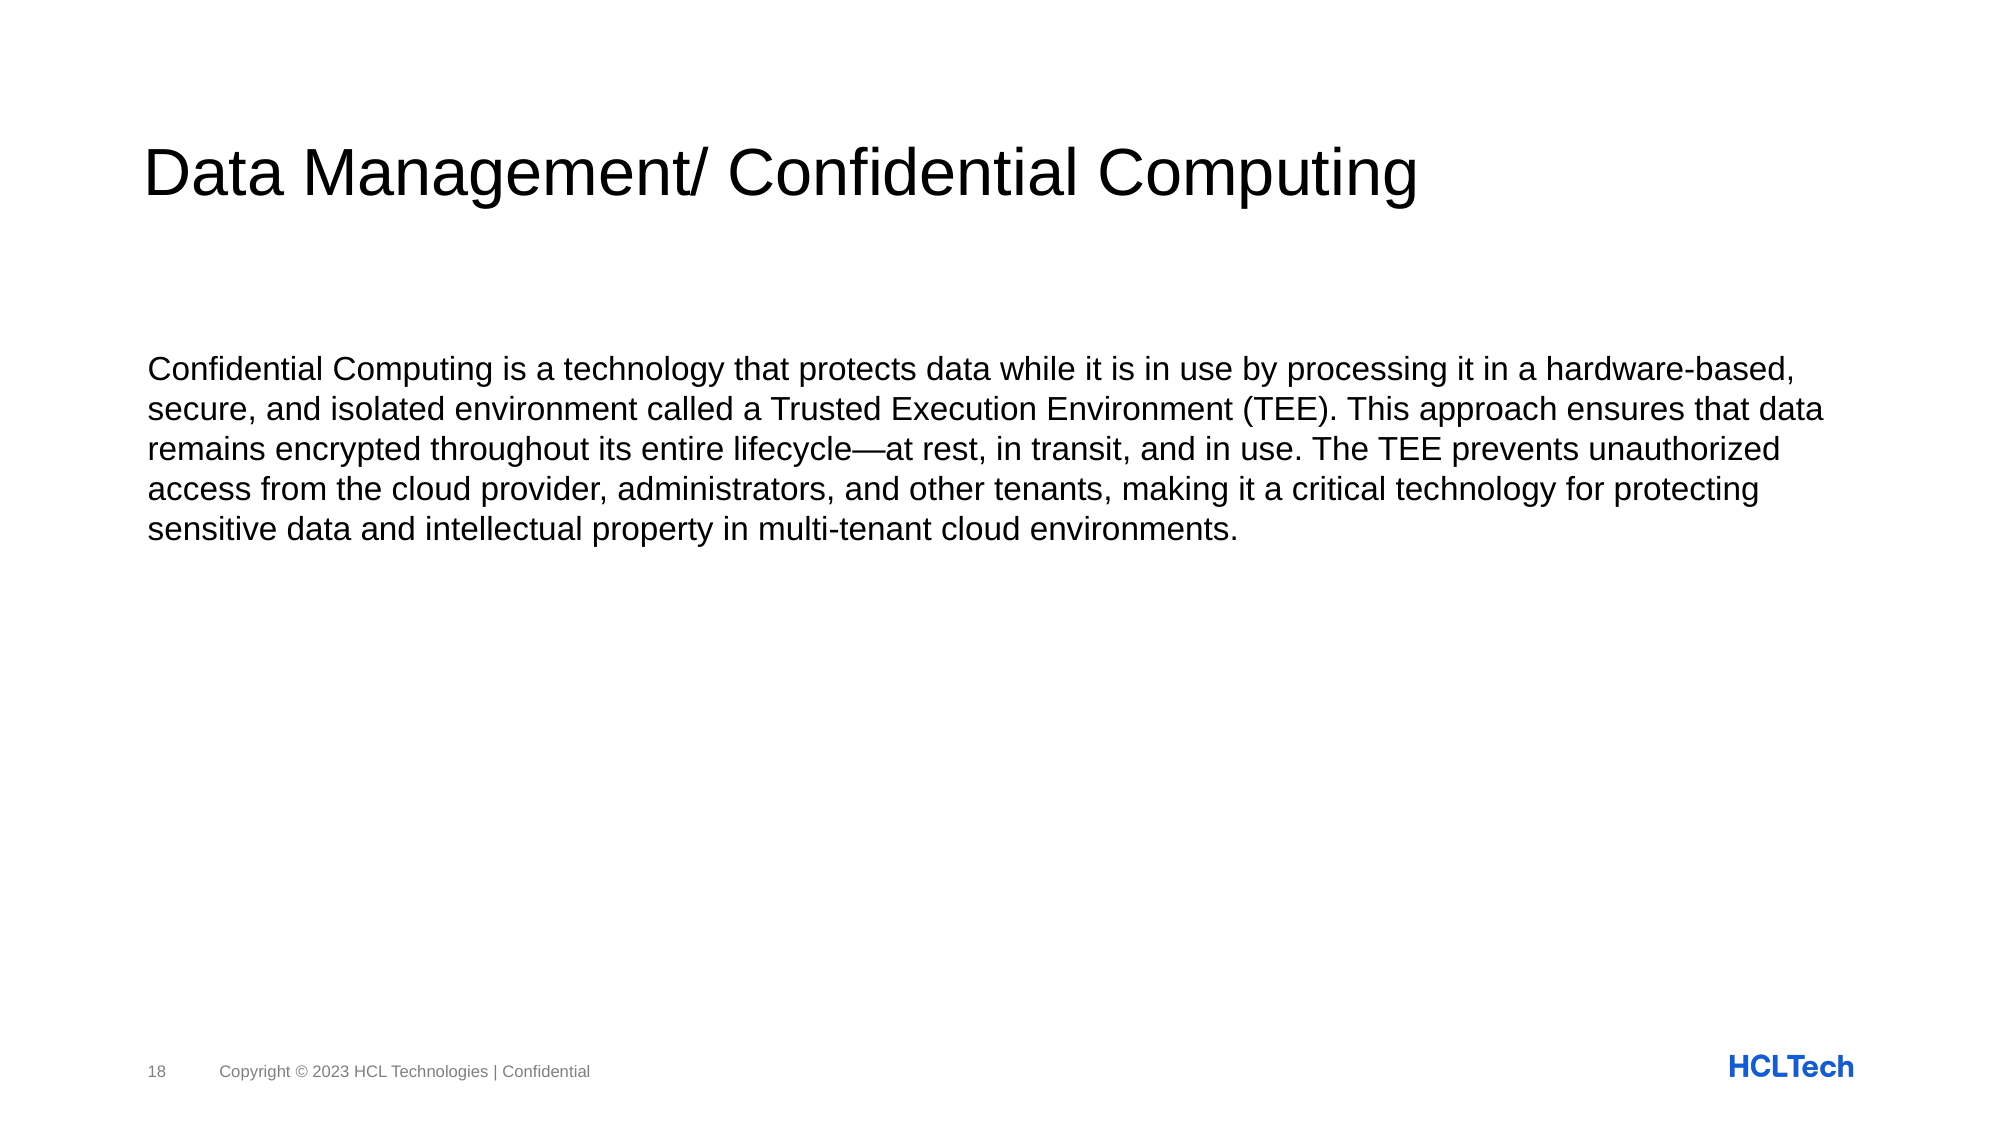

# Data Management/ Confidential Computing
Confidential Computing is a technology that protects data while it is in use by processing it in a hardware-based, secure, and isolated environment called a Trusted Execution Environment (TEE). This approach ensures that data remains encrypted throughout its entire lifecycle—at rest, in transit, and in use. The TEE prevents unauthorized access from the cloud provider, administrators, and other tenants, making it a critical technology for protecting sensitive data and intellectual property in multi-tenant cloud environments.
18
Copyright © 2023 HCL Technologies | Confidential